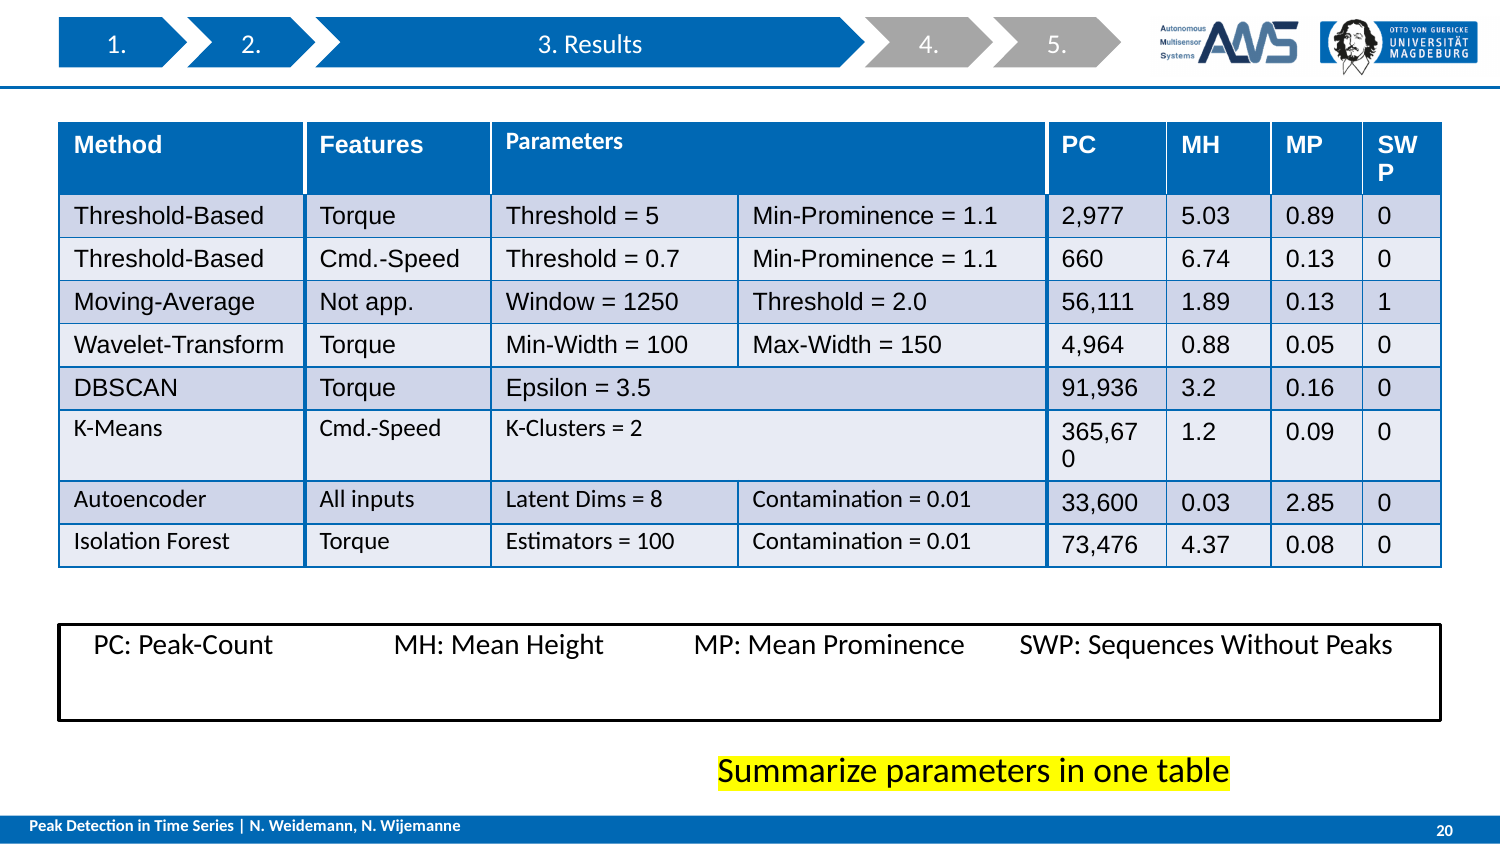

3. Results
4.
1.
2.
5.
| Method | Features | Parameters |  | PC | MH | MP | SWP |
| --- | --- | --- | --- | --- | --- | --- | --- |
| Threshold-Based | Torque | Threshold = 5 | Min-Prominence = 1.1 | 2,977 | 5.03 | 0.89 | 0 |
| Threshold-Based | Cmd.-Speed | Threshold = 0.7 | Min-Prominence = 1.1 | 660 | 6.74 | 0.13 | 0 |
| Moving-Average | Not app. | Window = 1250 | Threshold = 2.0 | 56,111 | 1.89 | 0.13 | 1 |
| Wavelet-Transform | Torque | Min-Width = 100 | Max-Width = 150 | 4,964 | 0.88 | 0.05 | 0 |
| DBSCAN | Torque | Epsilon = 3.5 |  | 91,936 | 3.2 | 0.16 | 0 |
| K-Means | Cmd.-Speed | K-Clusters = 2 |  | 365,670 | 1.2 | 0.09 | 0 |
| Autoencoder | All inputs | Latent Dims = 8 | Contamination = 0.01 | 33,600 | 0.03 | 2.85 | 0 |
| Isolation Forest | Torque | Estimators = 100 | Contamination = 0.01 | 73,476 | 4.37 | 0.08 | 0 |

PC: Peak-Count	MH: Mean Height	MP: Mean Prominence	    SWP: Sequences Without Peaks
Summarize parameters in one table
Peak Detection in Time Series | N. Weidemann, N. Wijemanne
20